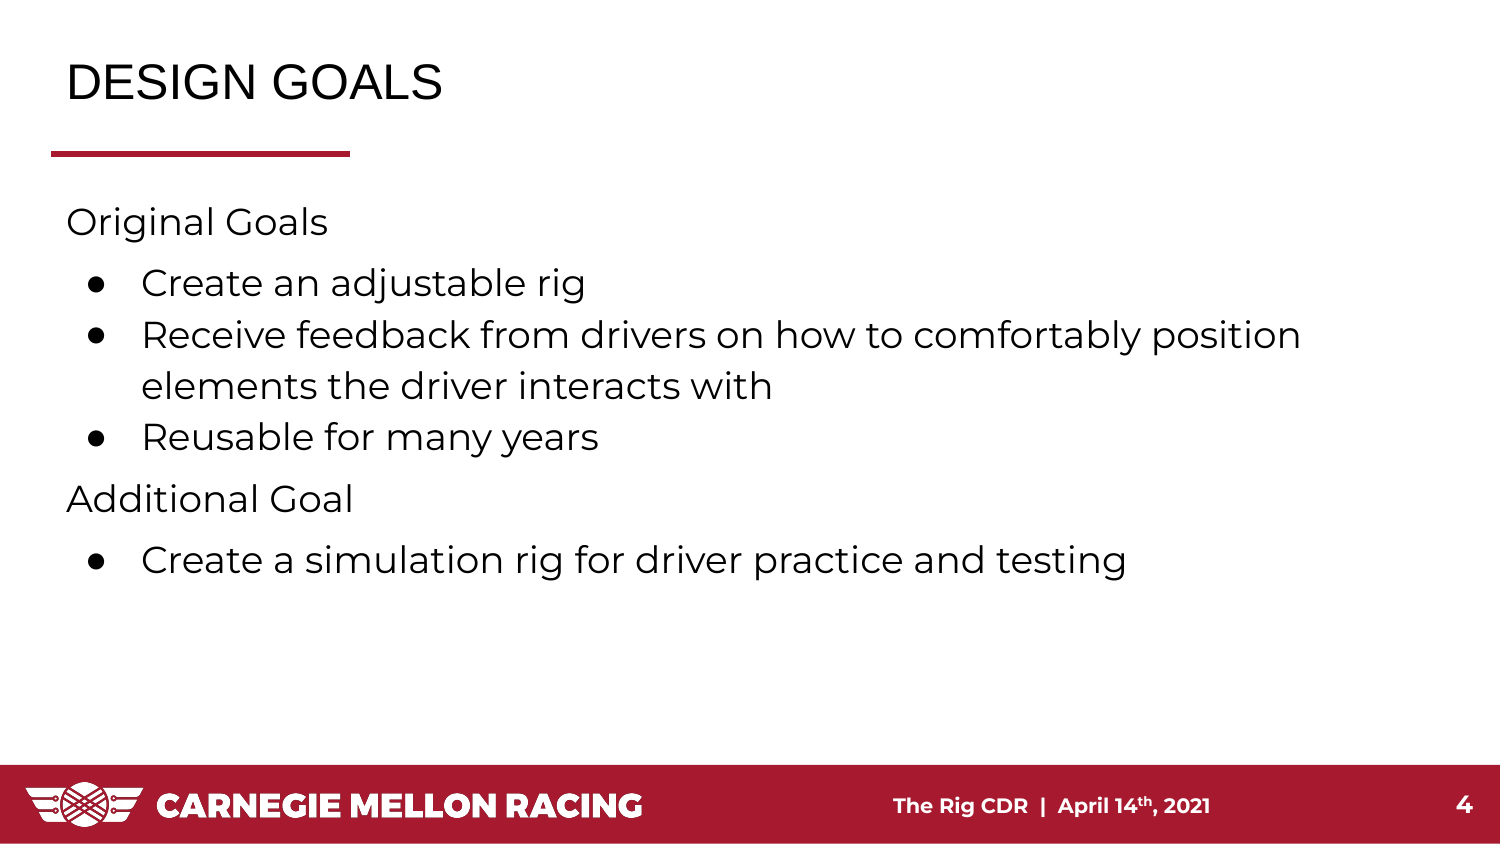

# DESIGN GOALS
Original Goals
Create an adjustable rig
Receive feedback from drivers on how to comfortably position elements the driver interacts with
Reusable for many years
Additional Goal
Create a simulation rig for driver practice and testing

4